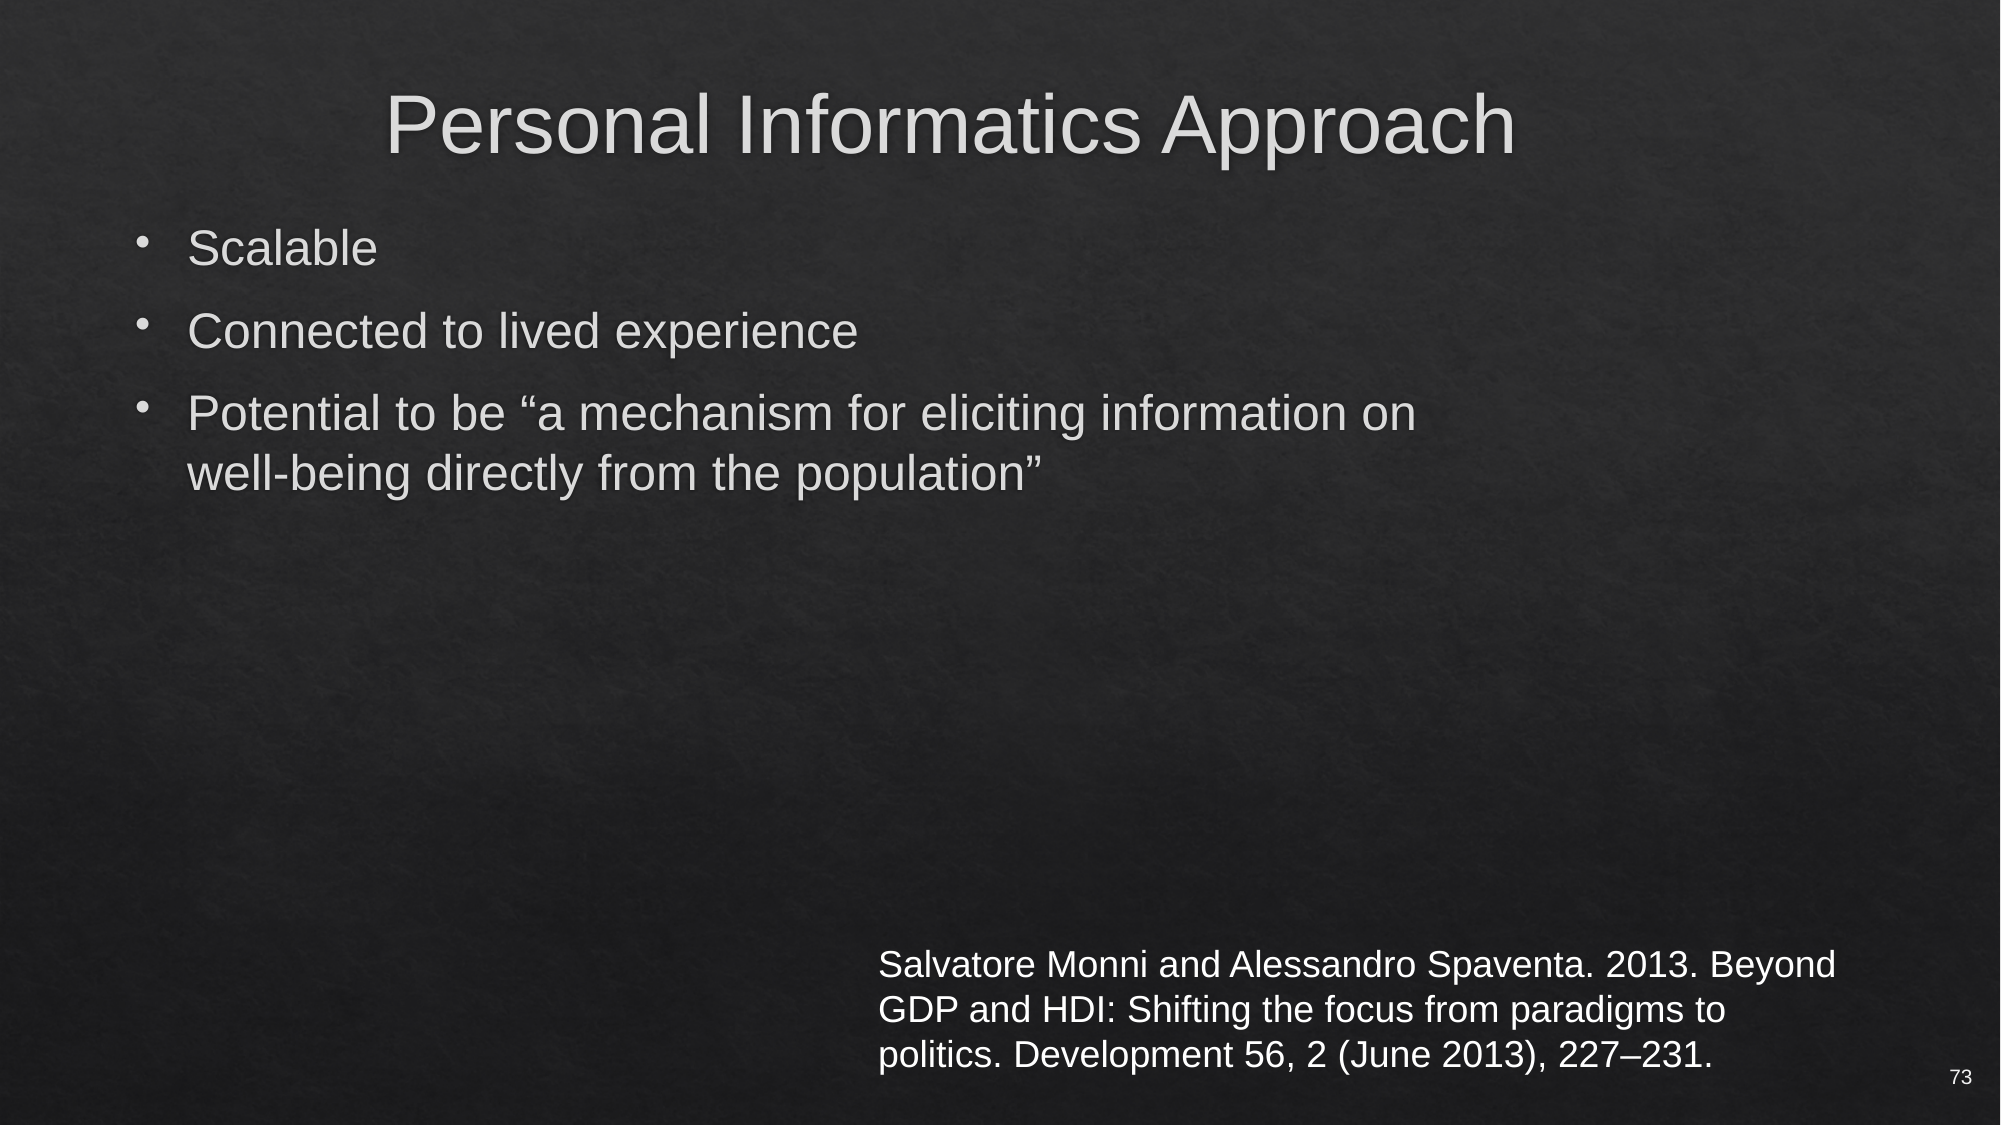

# Personal Informatics Approach
Scalable
Connected to lived experience
Potential to be “a mechanism for eliciting information on well-being directly from the population”

Salvatore Monni and Alessandro Spaventa. 2013. Beyond GDP and HDI: Shifting the focus from paradigms to politics. Development 56, 2 (June 2013), 227–231.
73